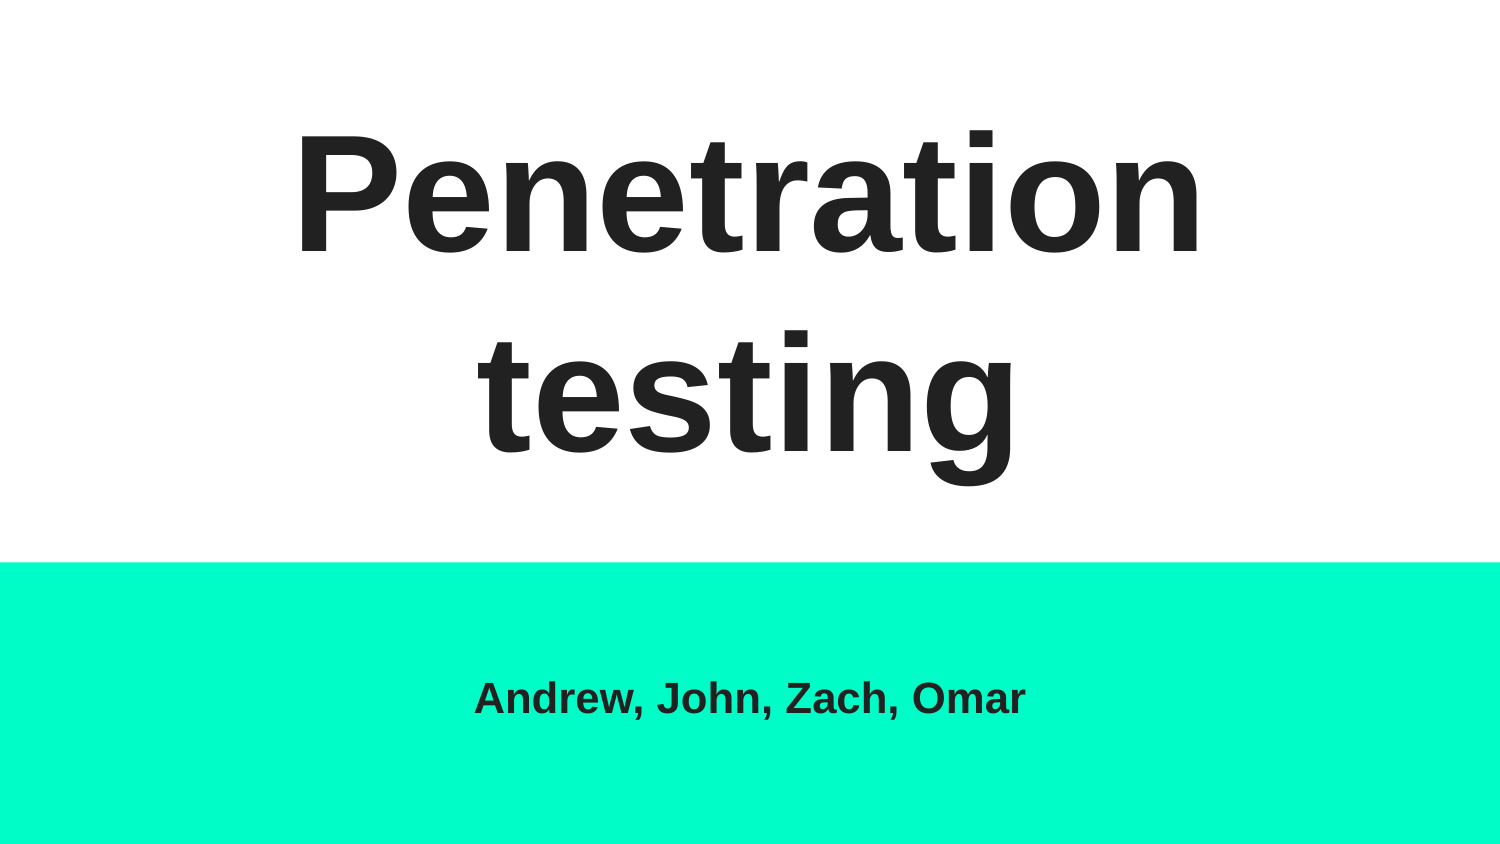

# Penetration testing
Andrew, John, Zach, Omar